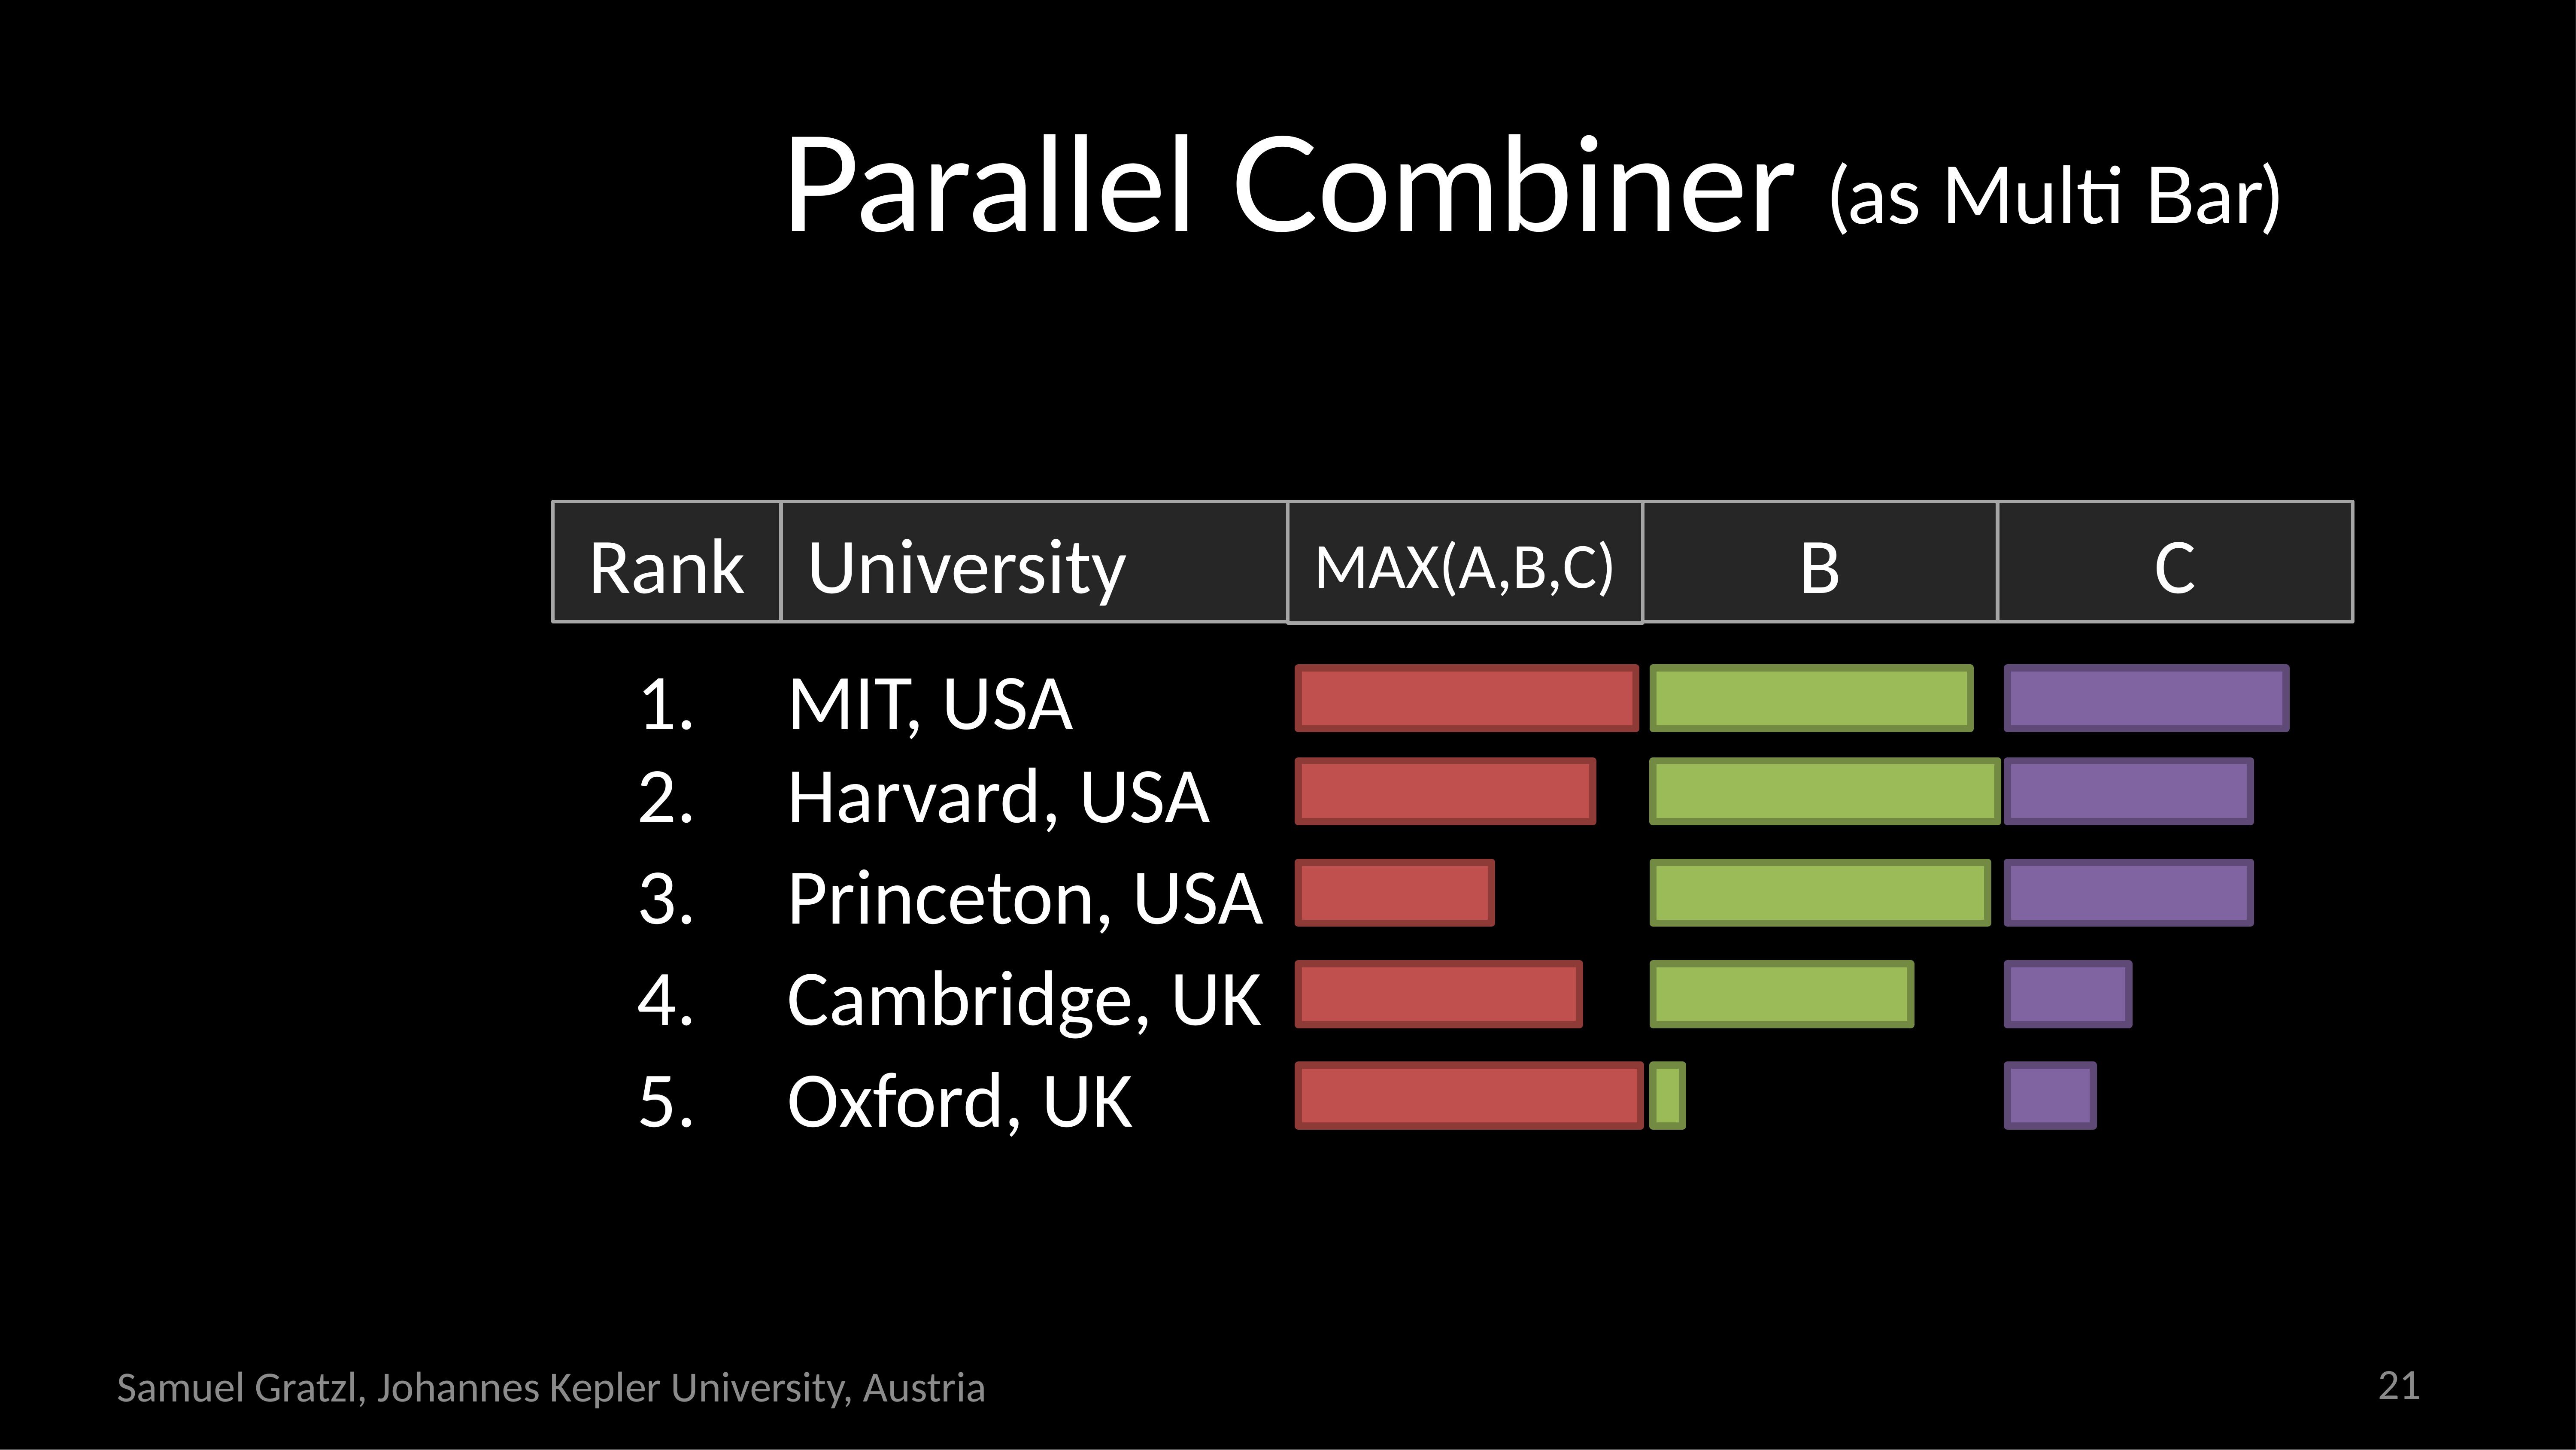

# Parallel Combiner
(as Multi Bar)
Rank
University
A
MAX(A,B,C)
B
C
1.
MIT, USA

2.
Harvard, USA

3.
Princeton, USA

4.
Cambridge, UK

5.
Oxford, UK

21
Samuel Gratzl, Johannes Kepler University, Austria